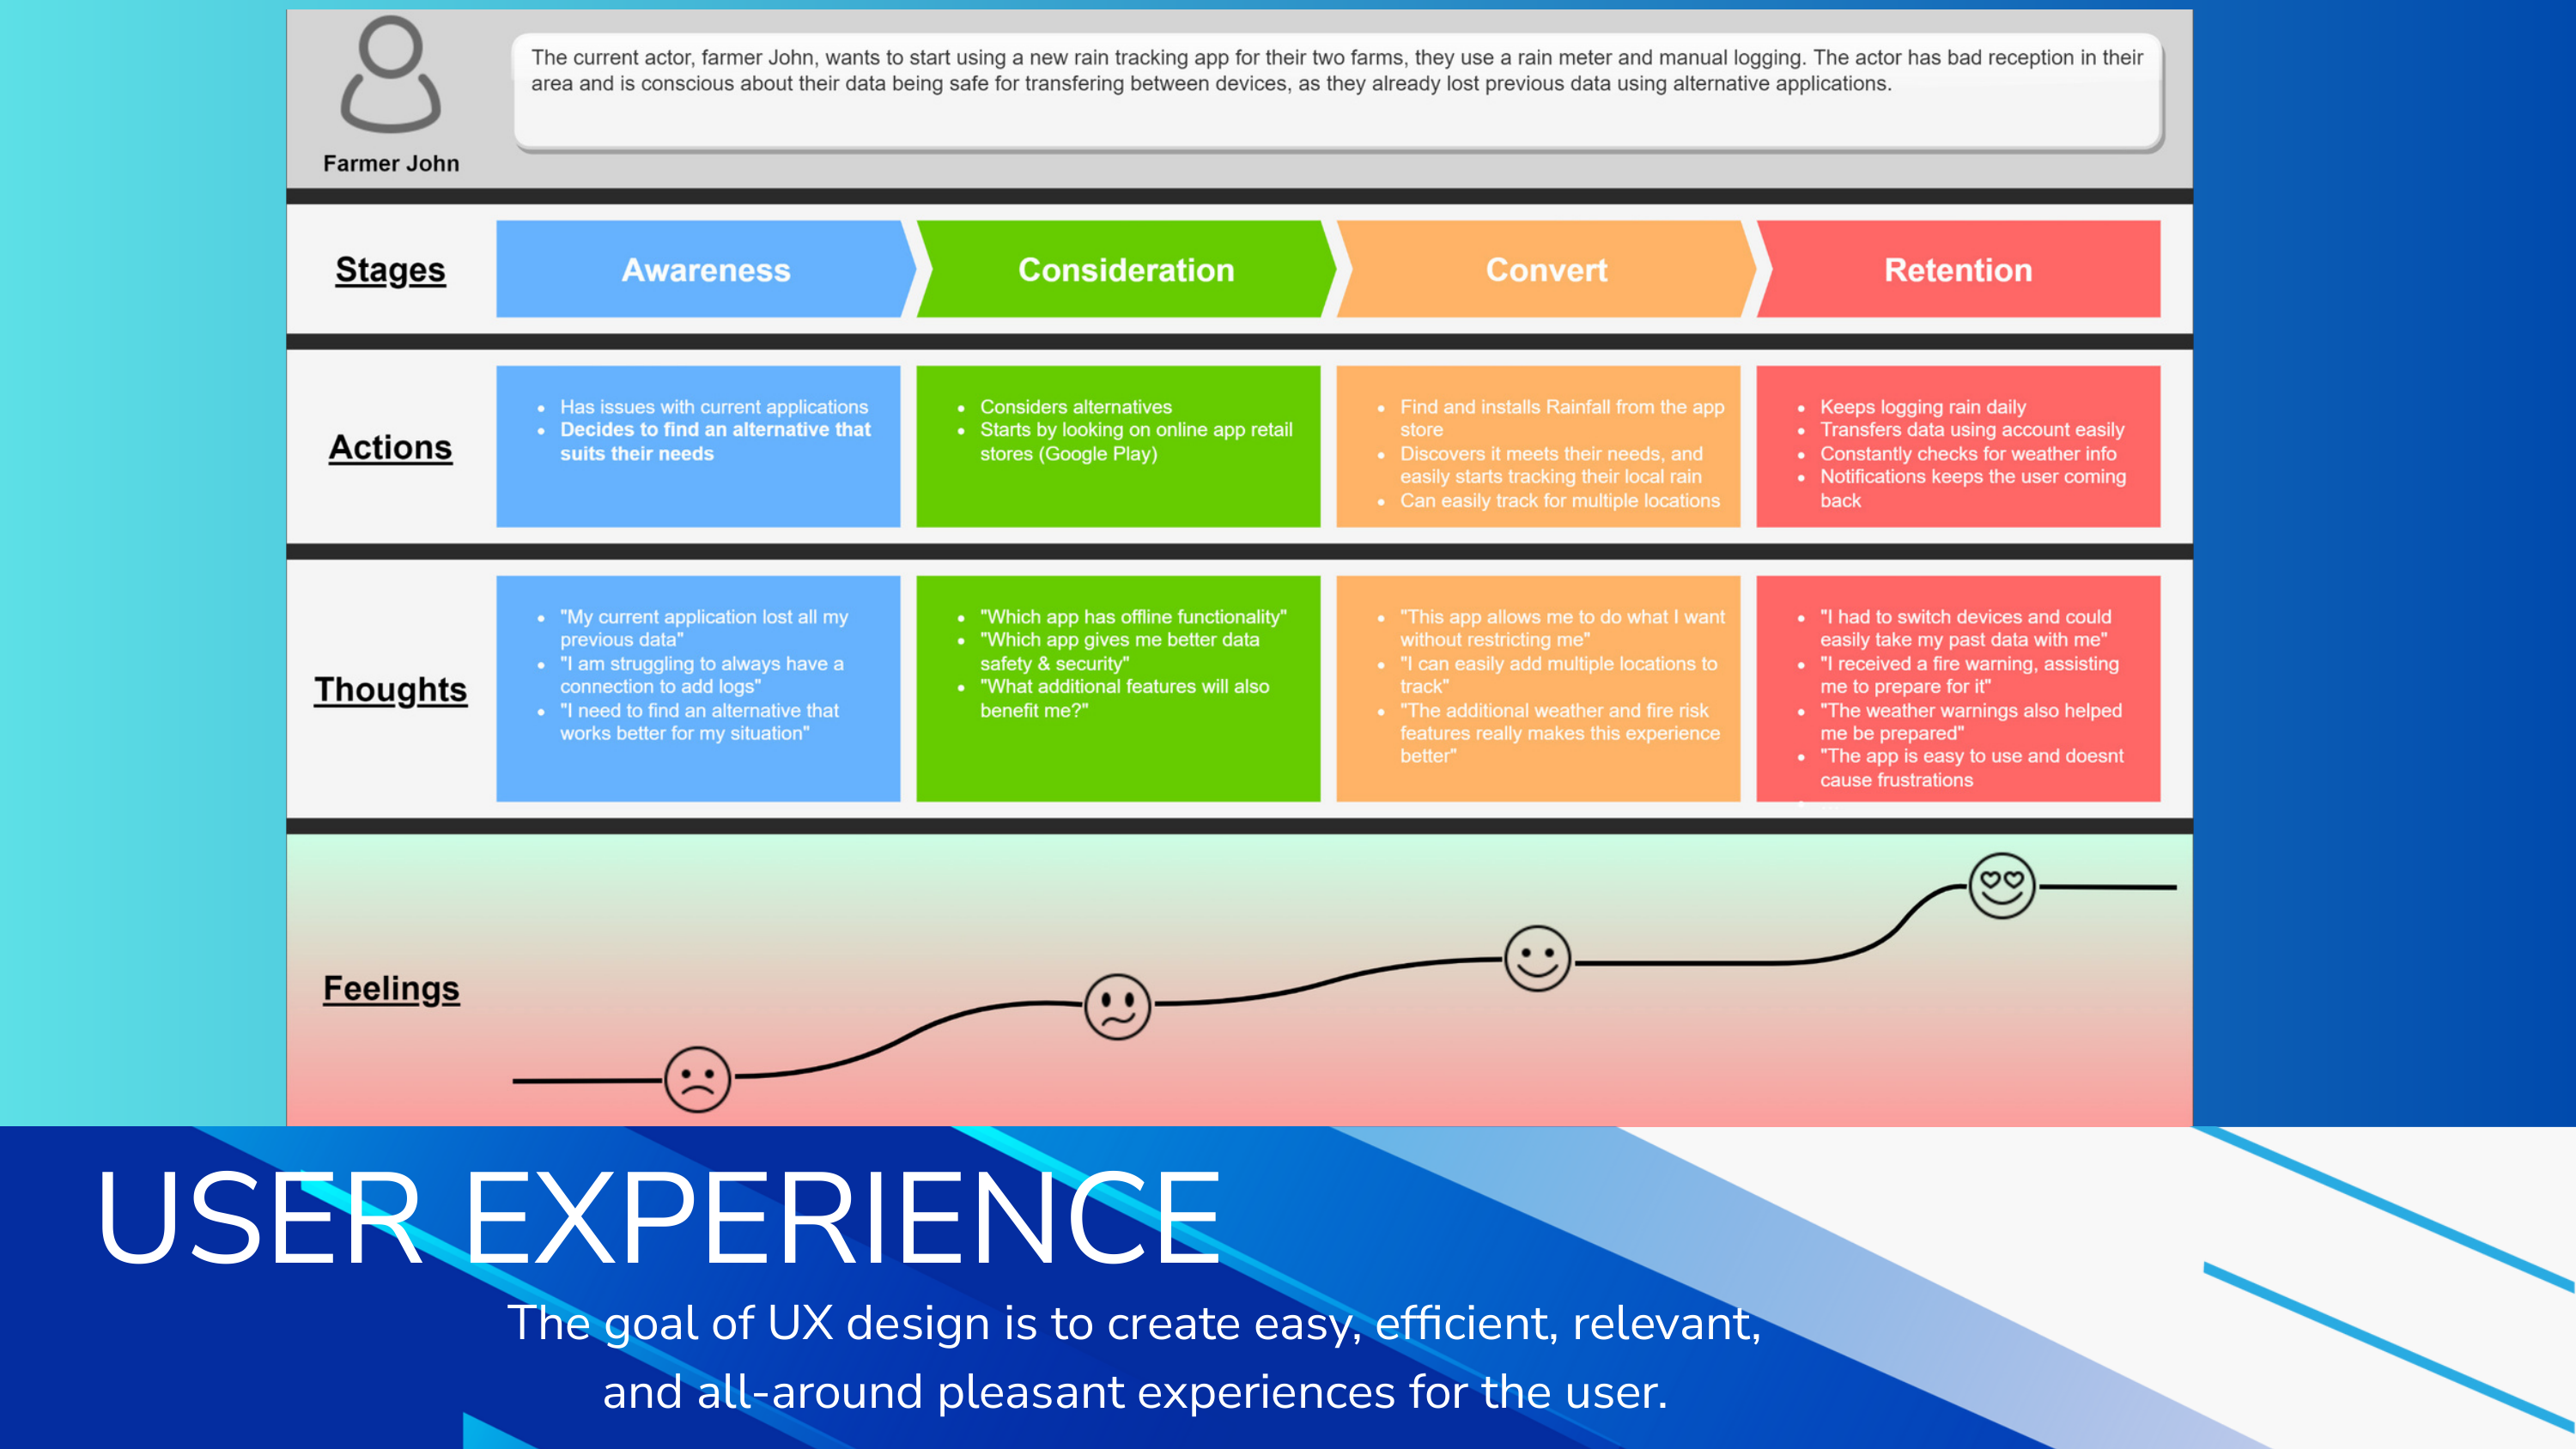

USER EXPERIENCE

The goal of UX design is to create easy, efficient, relevant, and all-around pleasant experiences for the user.